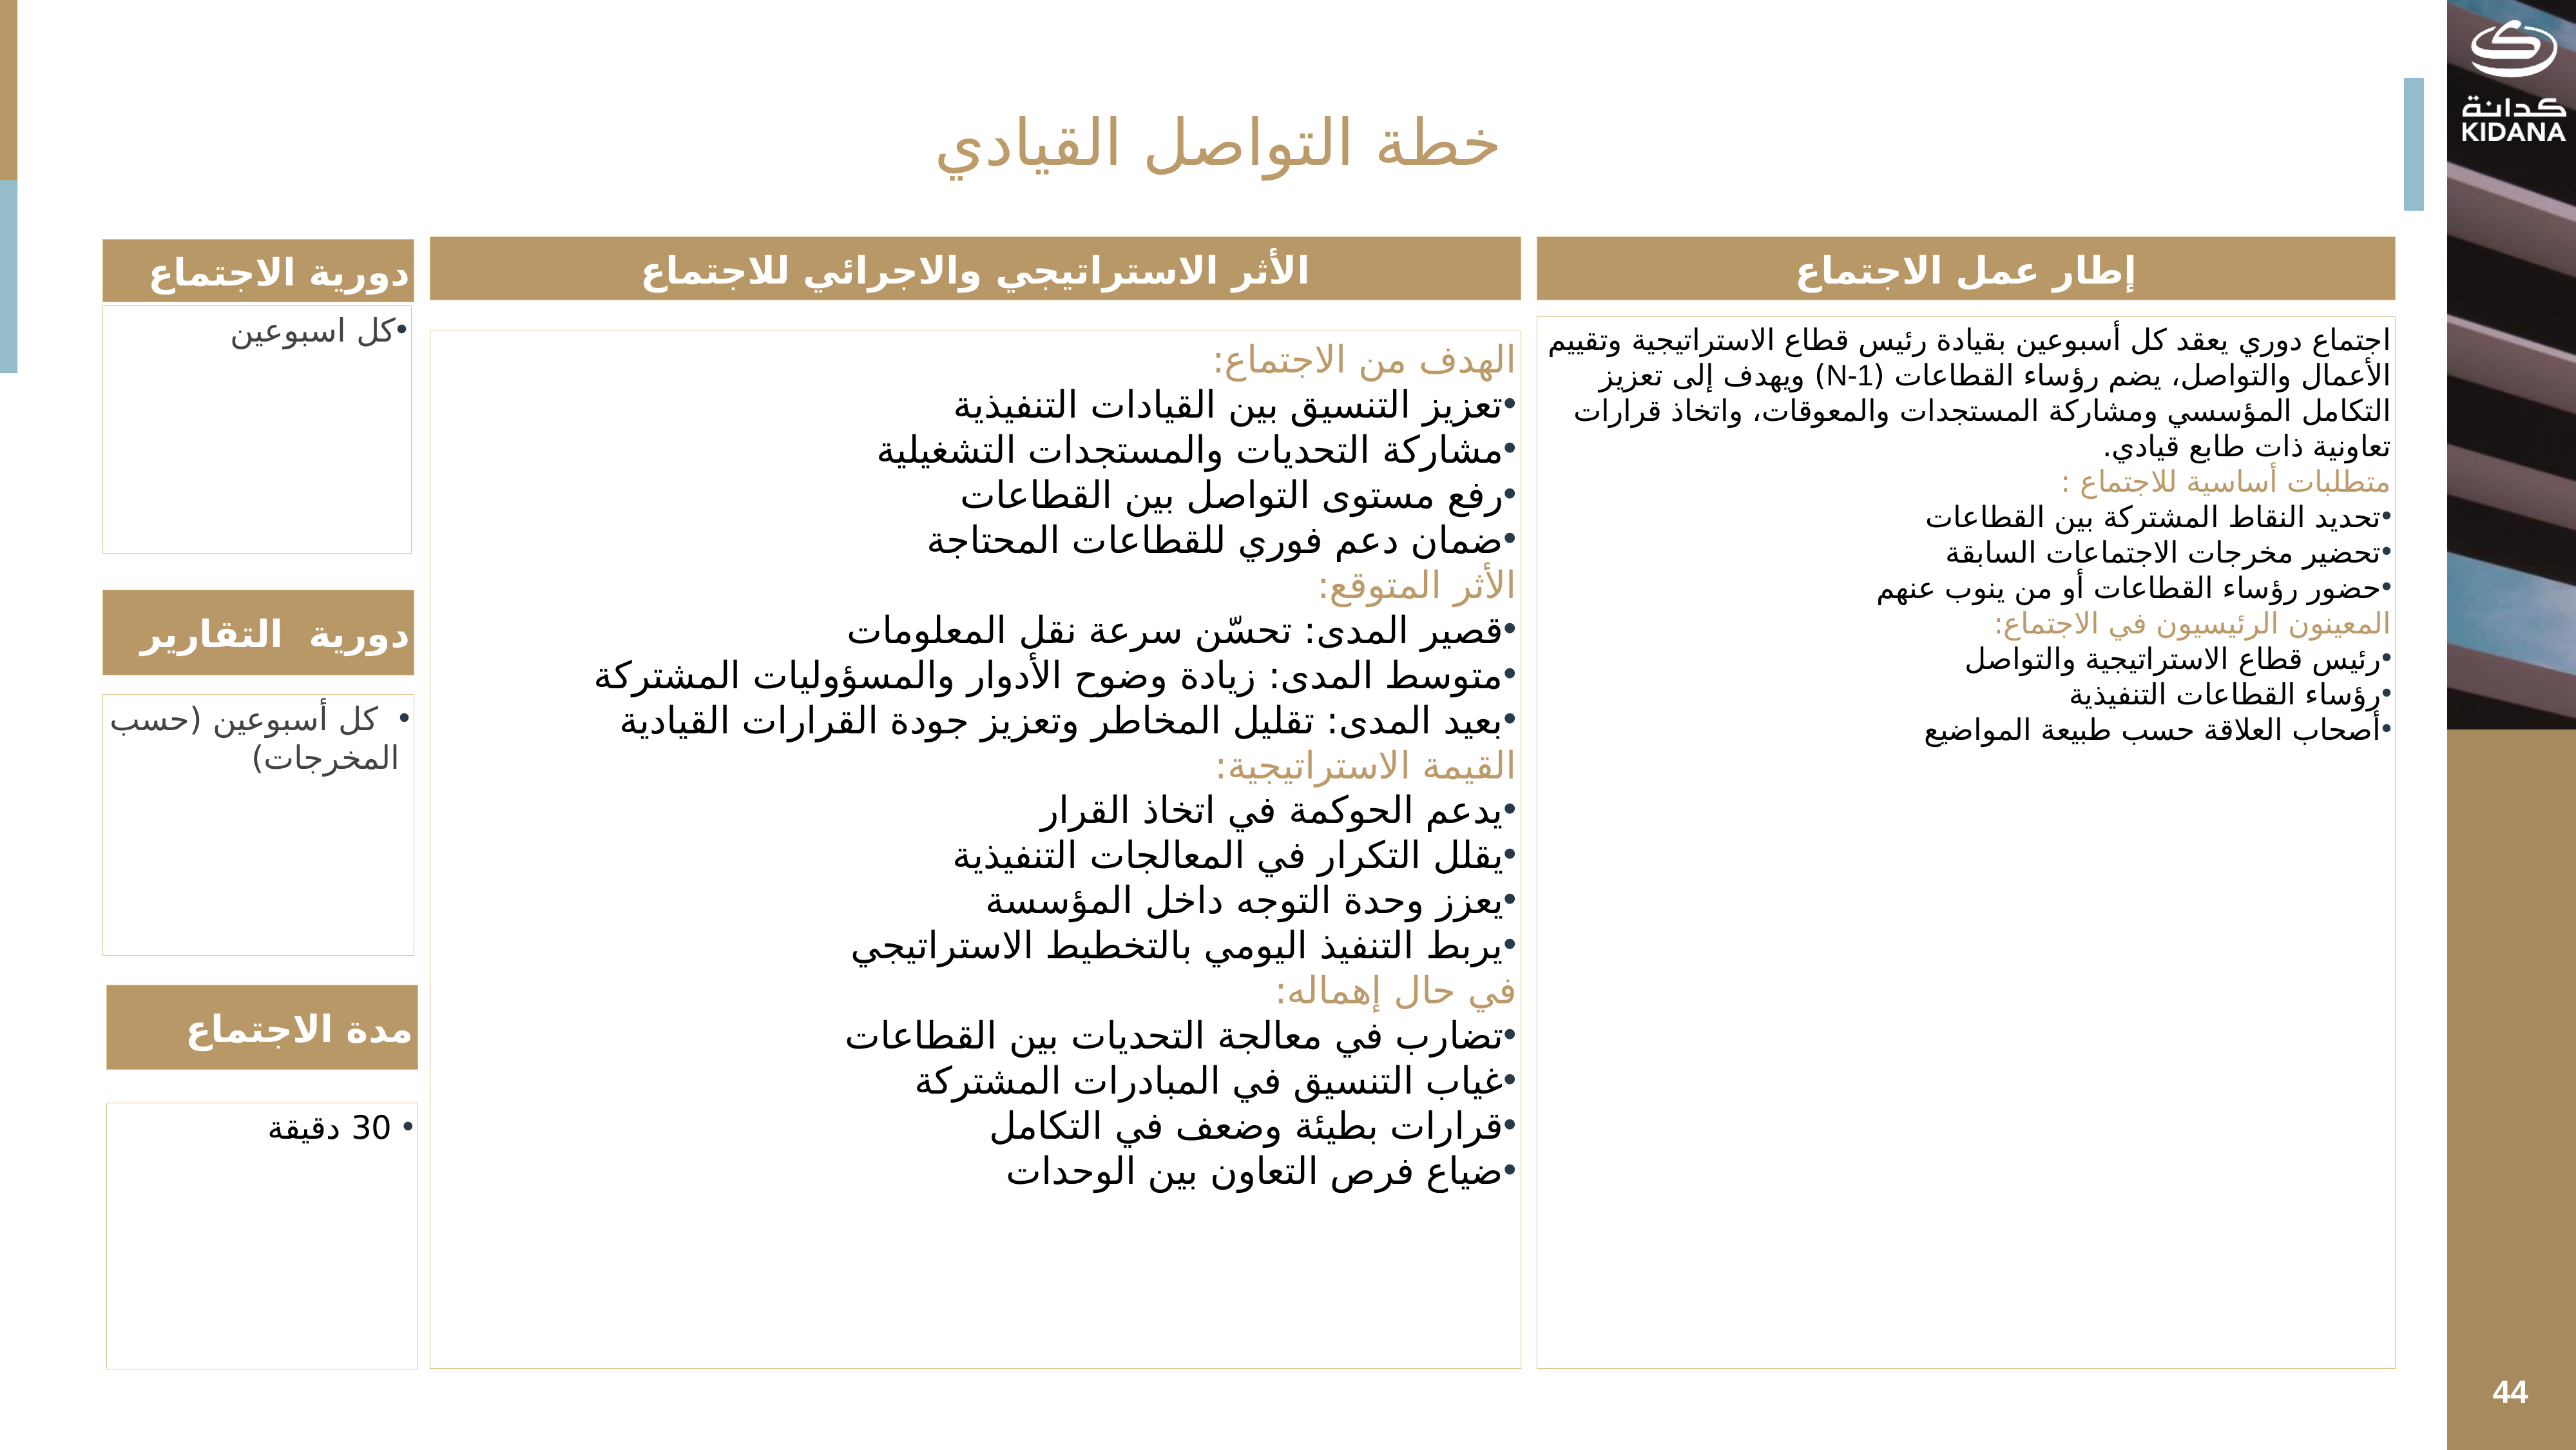

خطة التواصل القيادي
الأثر الاستراتيجي والاجرائي للاجتماع
إطار عمل الاجتماع
دورية الاجتماع
كل اسبوعين
اجتماع دوري يعقد كل أسبوعين بقيادة رئيس قطاع الاستراتيجية وتقييم الأعمال والتواصل، يضم رؤساء القطاعات (N-1) ويهدف إلى تعزيز التكامل المؤسسي ومشاركة المستجدات والمعوقات، واتخاذ قرارات تعاونية ذات طابع قيادي.
متطلبات أساسية للاجتماع :
تحديد النقاط المشتركة بين القطاعات
تحضير مخرجات الاجتماعات السابقة
حضور رؤساء القطاعات أو من ينوب عنهم
المعينون الرئيسيون في الاجتماع:
رئيس قطاع الاستراتيجية والتواصل
رؤساء القطاعات التنفيذية
أصحاب العلاقة حسب طبيعة المواضيع

الهدف من الاجتماع:
تعزيز التنسيق بين القيادات التنفيذية
مشاركة التحديات والمستجدات التشغيلية
رفع مستوى التواصل بين القطاعات
ضمان دعم فوري للقطاعات المحتاجة
الأثر المتوقع:
قصير المدى: تحسّن سرعة نقل المعلومات
متوسط المدى: زيادة وضوح الأدوار والمسؤوليات المشتركة
بعيد المدى: تقليل المخاطر وتعزيز جودة القرارات القيادية
القيمة الاستراتيجية:
يدعم الحوكمة في اتخاذ القرار
يقلل التكرار في المعالجات التنفيذية
يعزز وحدة التوجه داخل المؤسسة
يربط التنفيذ اليومي بالتخطيط الاستراتيجي
في حال إهماله:
تضارب في معالجة التحديات بين القطاعات
غياب التنسيق في المبادرات المشتركة
قرارات بطيئة وضعف في التكامل
ضياع فرص التعاون بين الوحدات

دورية  التقارير
  كل أسبوعين (حسب المخرجات)
مدة الاجتماع
 30 دقيقة